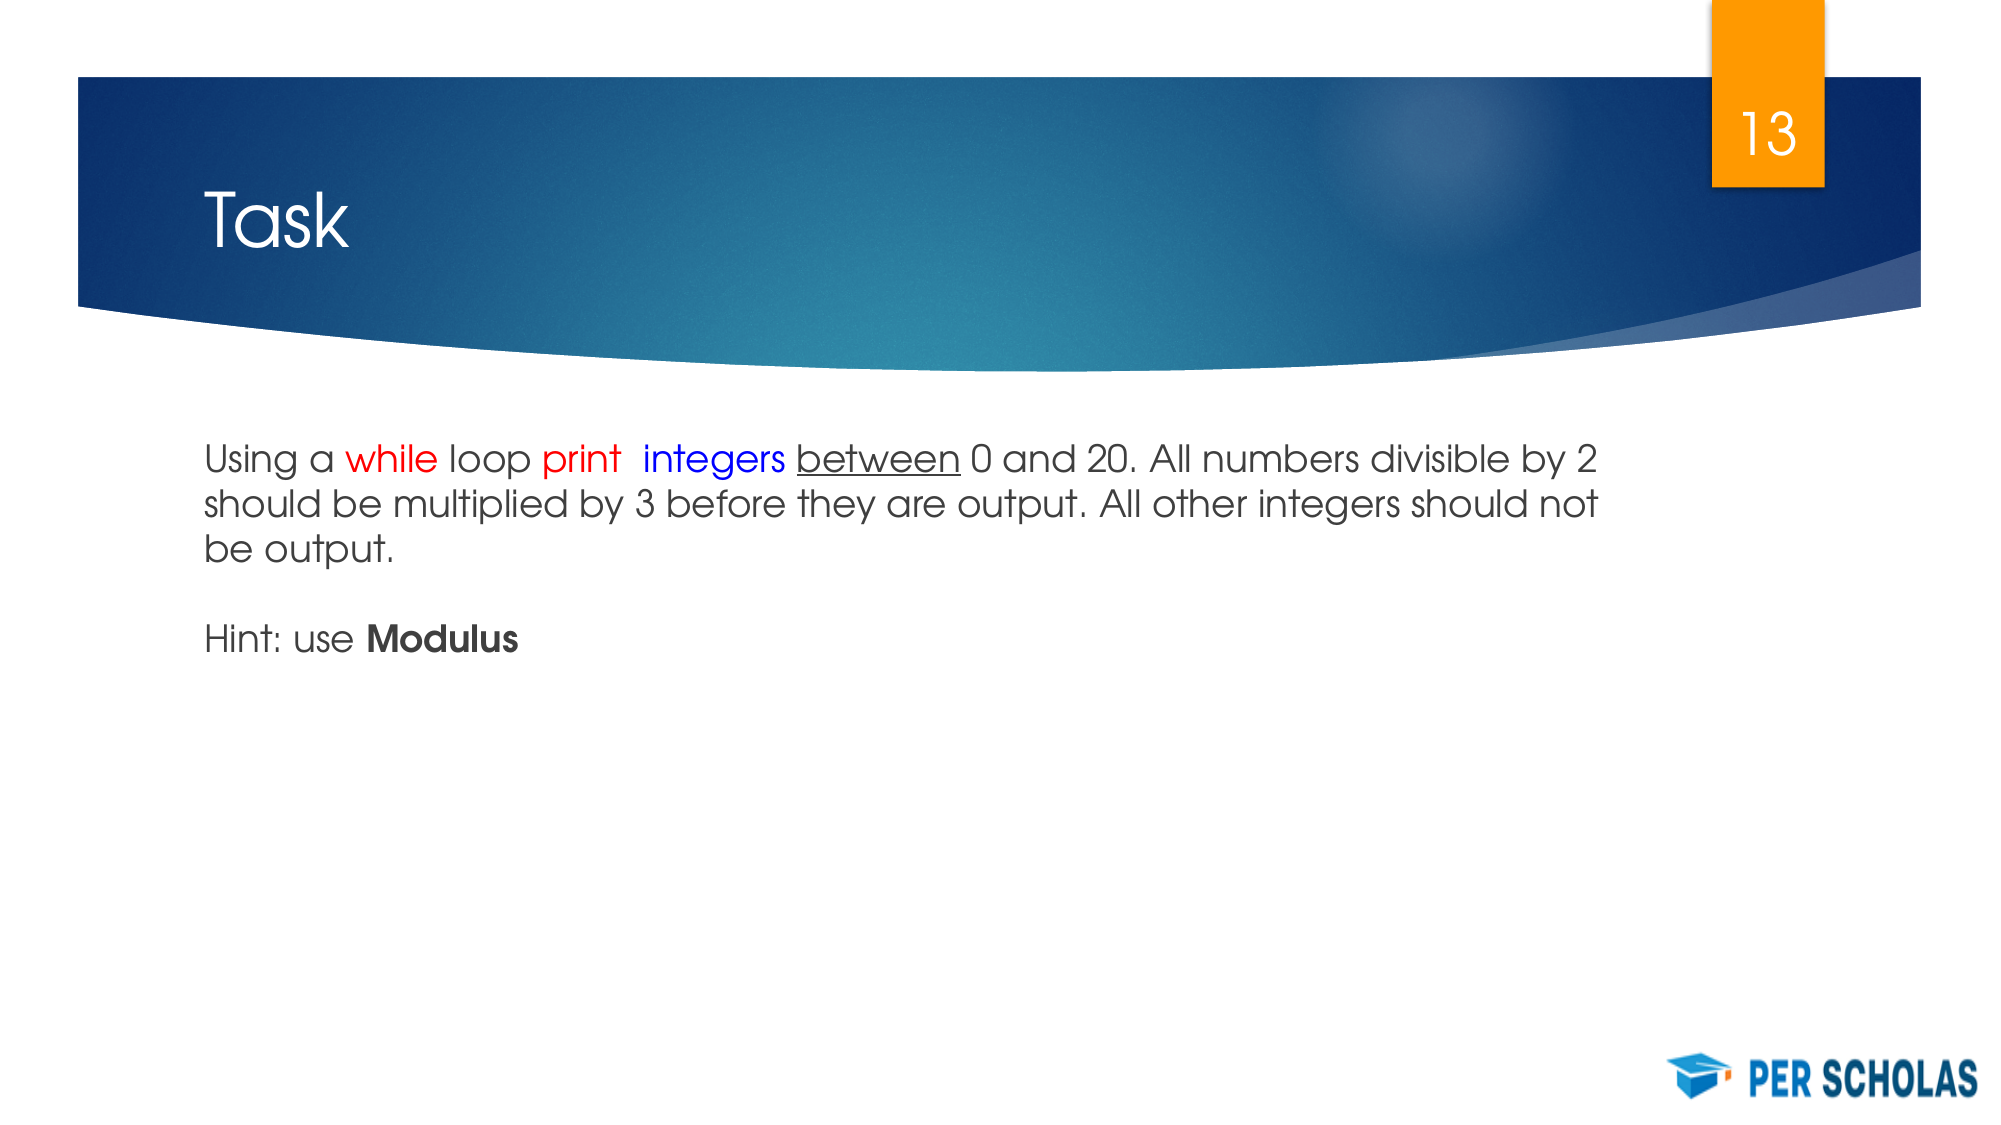

13
# Task
Using a while loop print  integers between 0 and 20. All numbers divisible by 2 should be multiplied by 3 before they are output. All other integers should not be output.
Hint: use Modulus